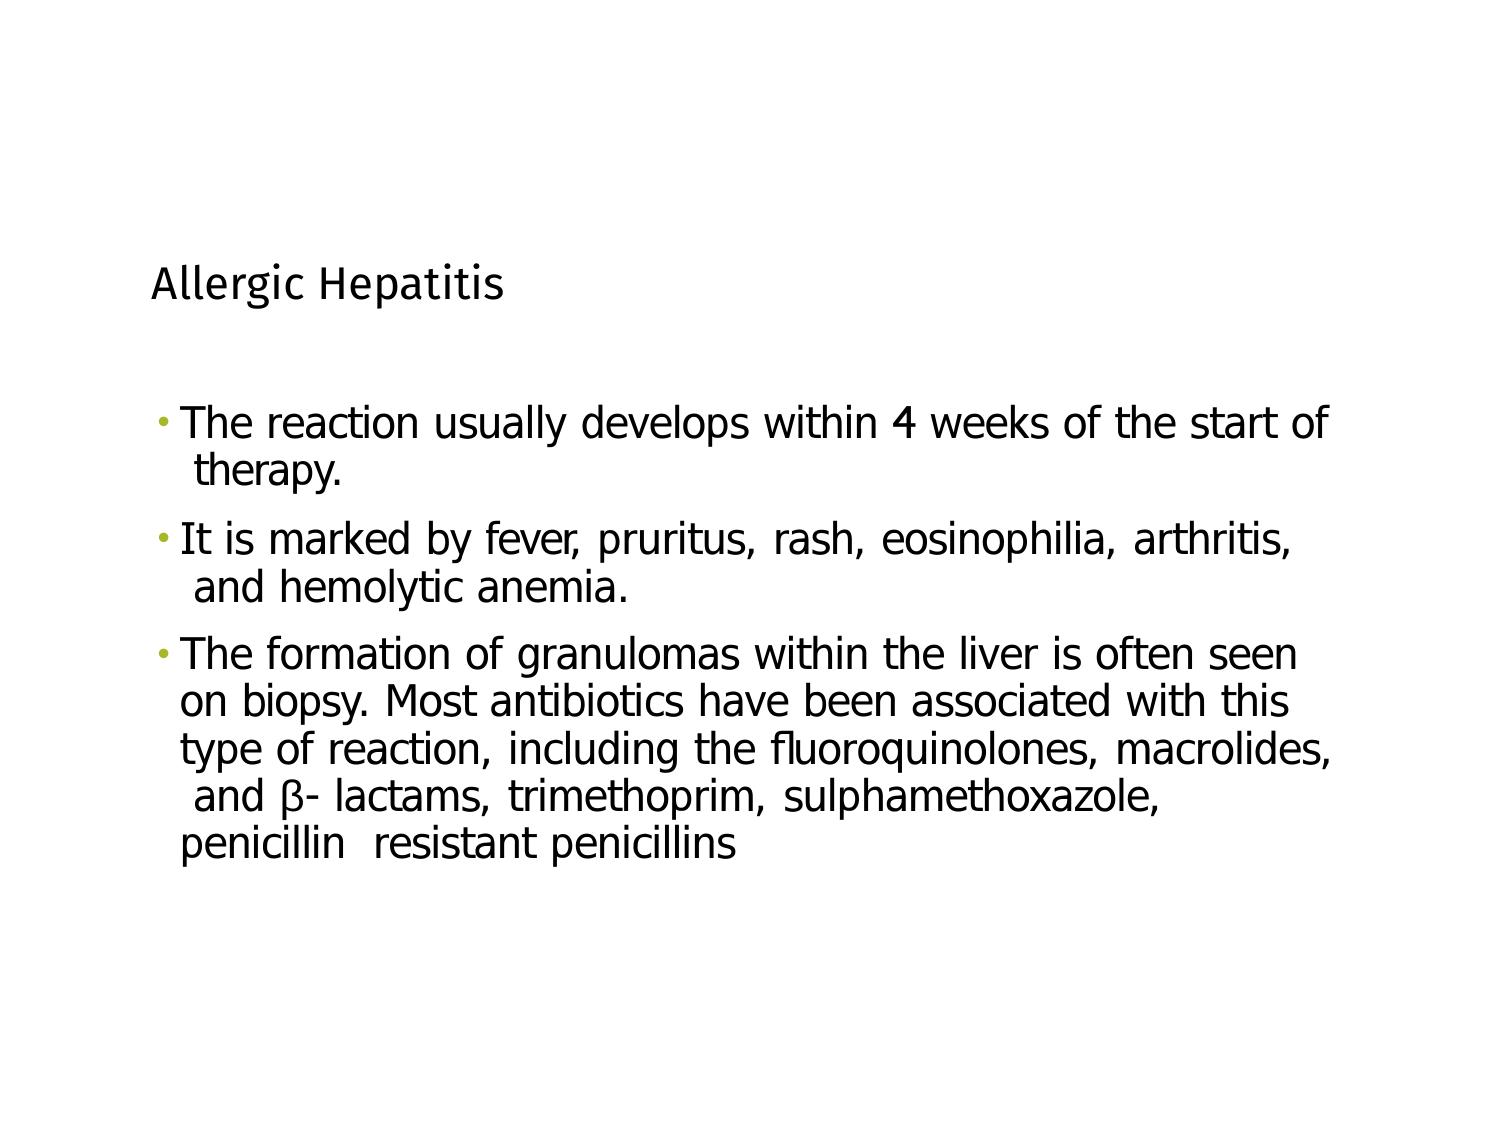

# Allergic Hepatitis
The reaction usually develops within 4 weeks of the start of  therapy.
It is marked by fever, pruritus, rash, eosinophilia, arthritis,  and hemolytic anemia.
The formation of granulomas within the liver is often seen  on biopsy. Most antibiotics have been associated with this  type of reaction, including the fluoroquinolones, macrolides,  and β- lactams, trimethoprim, sulphamethoxazole, penicillin  resistant penicillins